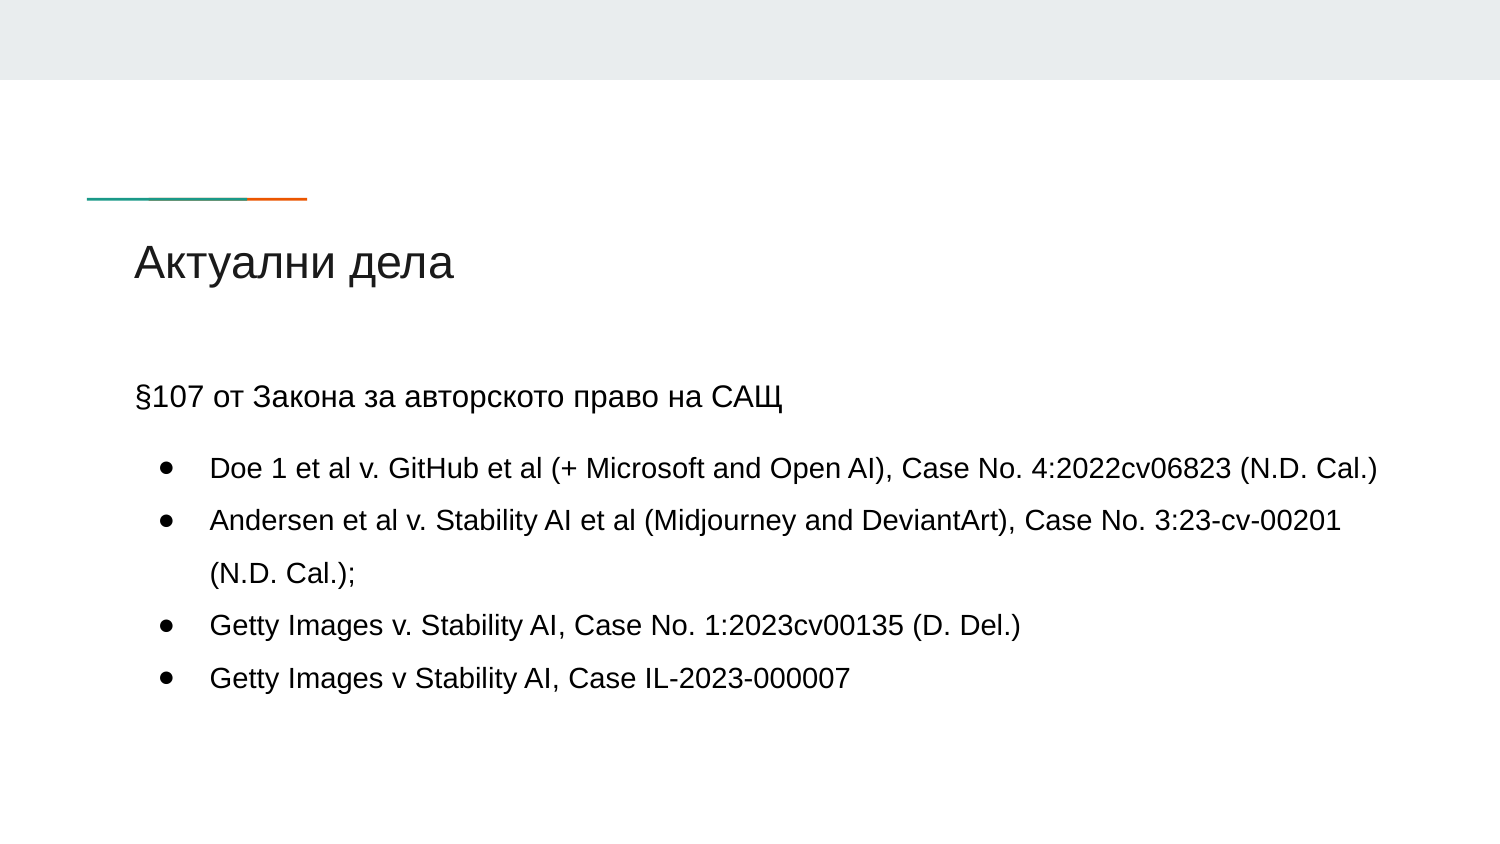

# Актуални дела
§107 от Закона за авторското право на САЩ
Doe 1 et al v. GitHub et al (+ Microsoft and Open AI), Case No. 4:2022cv06823 (N.D. Cal.)
Andersen et al v. Stability AI et al (Midjourney and DeviantArt), Case No. 3:23-cv-00201 (N.D. Cal.);
Getty Images v. Stability AI, Case No. 1:2023cv00135 (D. Del.)
Getty Images v Stability AI, Case IL-2023-000007